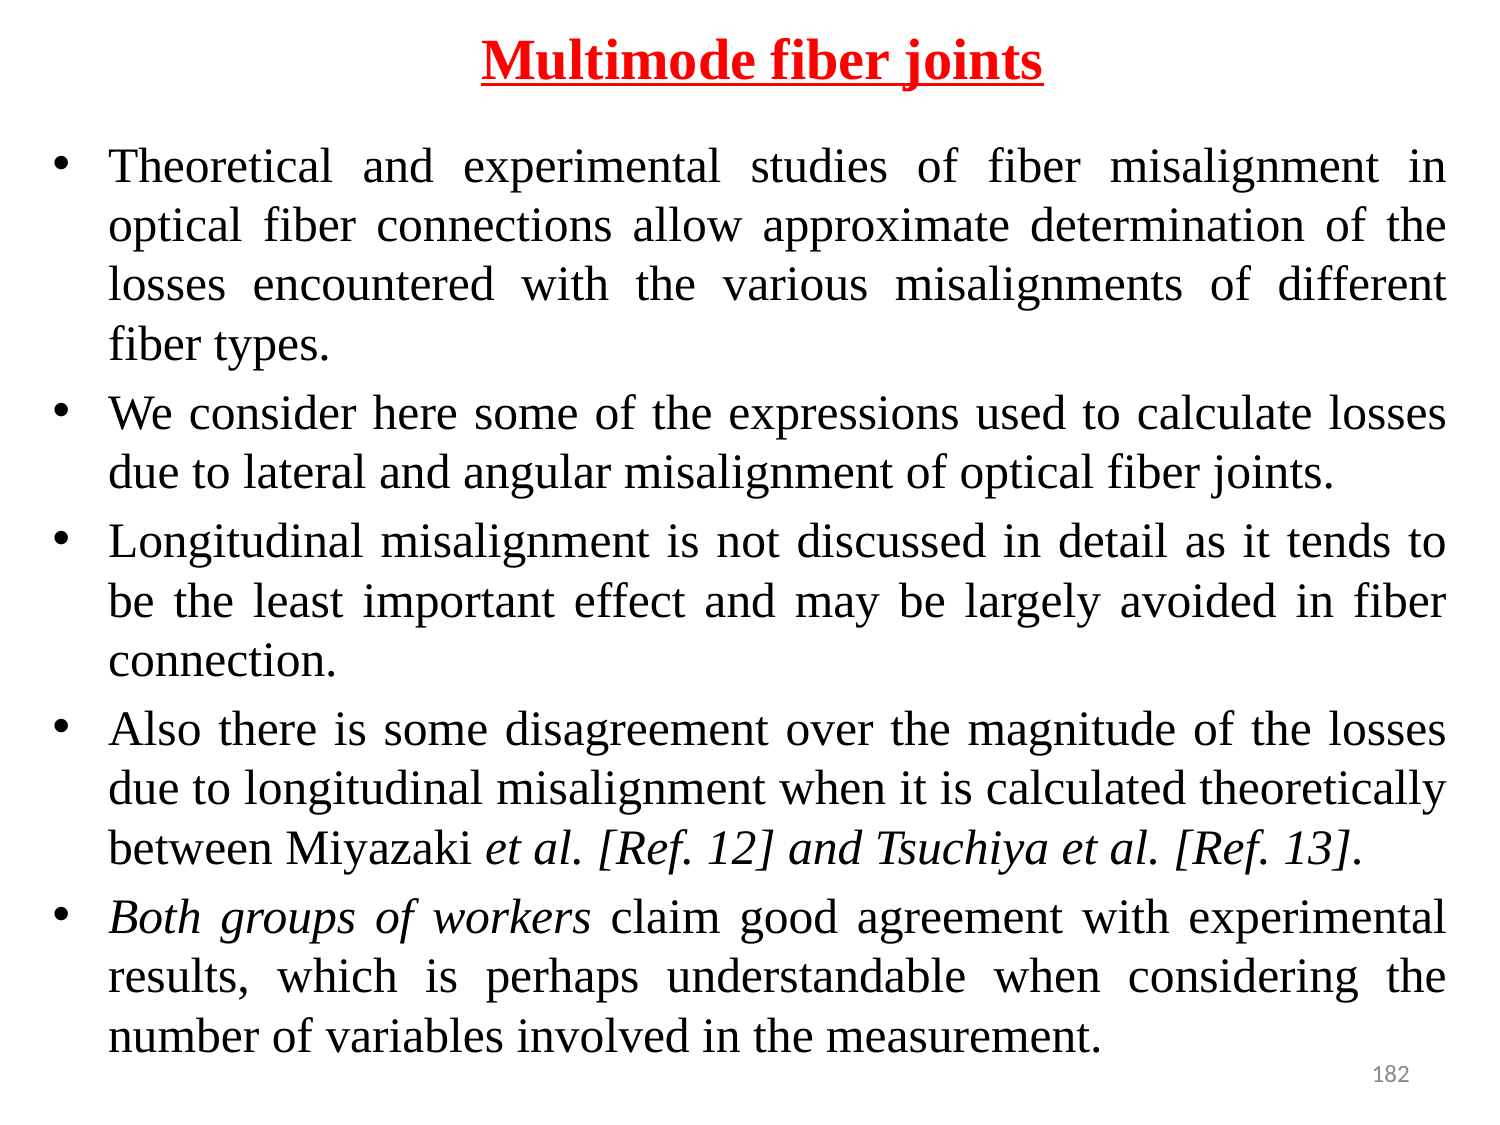

# Multimode fiber joints
Theoretical and experimental studies of fiber misalignment in optical fiber connections allow approximate determination of the losses encountered with the various misalignments of different fiber types.
We consider here some of the expressions used to calculate losses due to lateral and angular misalignment of optical fiber joints.
Longitudinal misalignment is not discussed in detail as it tends to be the least important effect and may be largely avoided in fiber connection.
Also there is some disagreement over the magnitude of the losses due to longitudinal misalignment when it is calculated theoretically between Miyazaki et al. [Ref. 12] and Tsuchiya et al. [Ref. 13].
Both groups of workers claim good agreement with experimental results, which is perhaps understandable when considering the number of variables involved in the measurement.
182